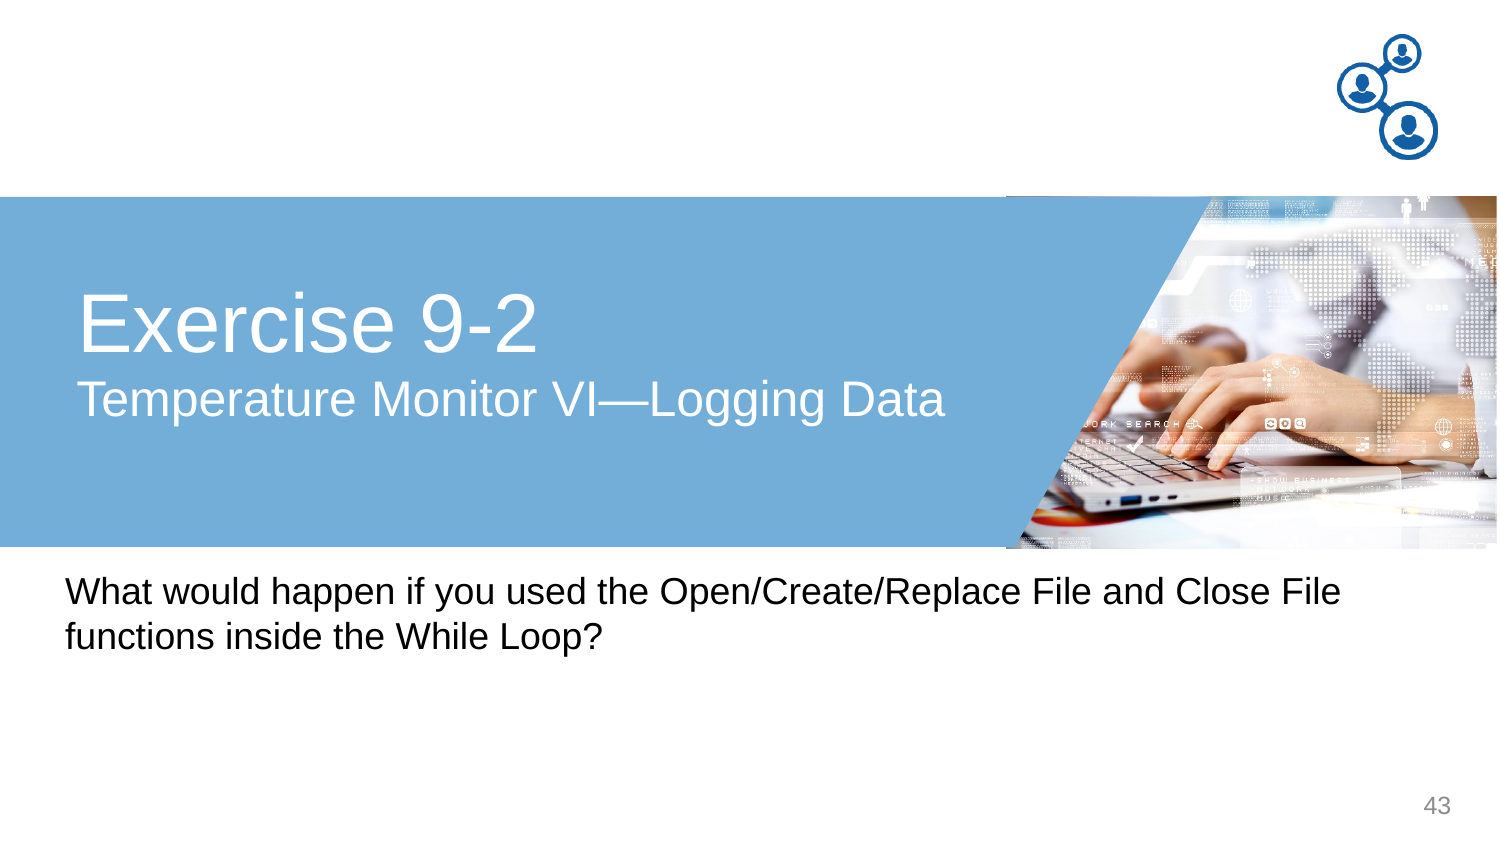

Exercise 9-2
Temperature Monitor VI—Logging Data
What would happen if you used the Open/Create/Replace File and Close File functions inside the While Loop?
43